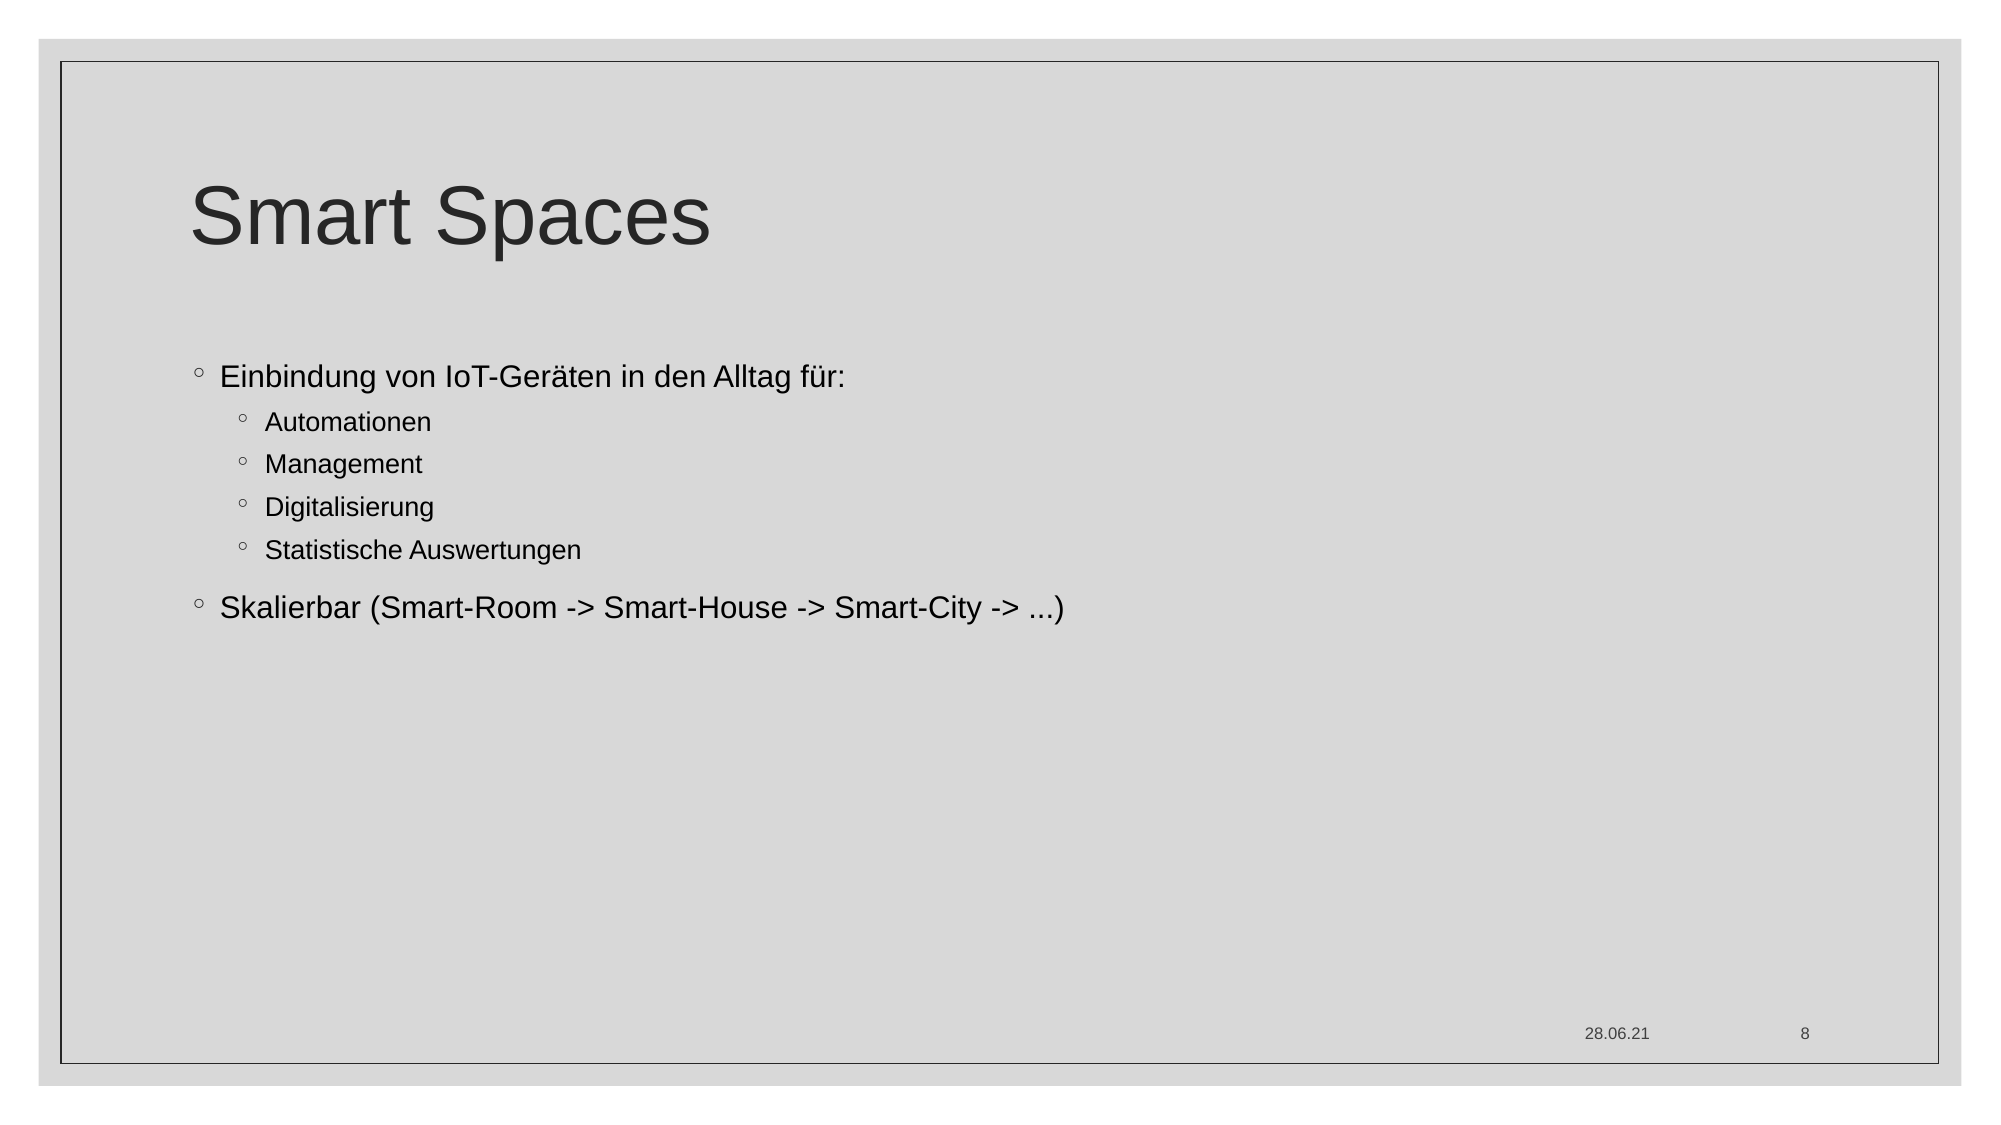

# Smart Spaces
Einbindung von IoT-Geräten in den Alltag für:
Automationen
Management
Digitalisierung
Statistische Auswertungen
Skalierbar (Smart-Room -> Smart-House -> Smart-City -> ...)
28.06.21
8